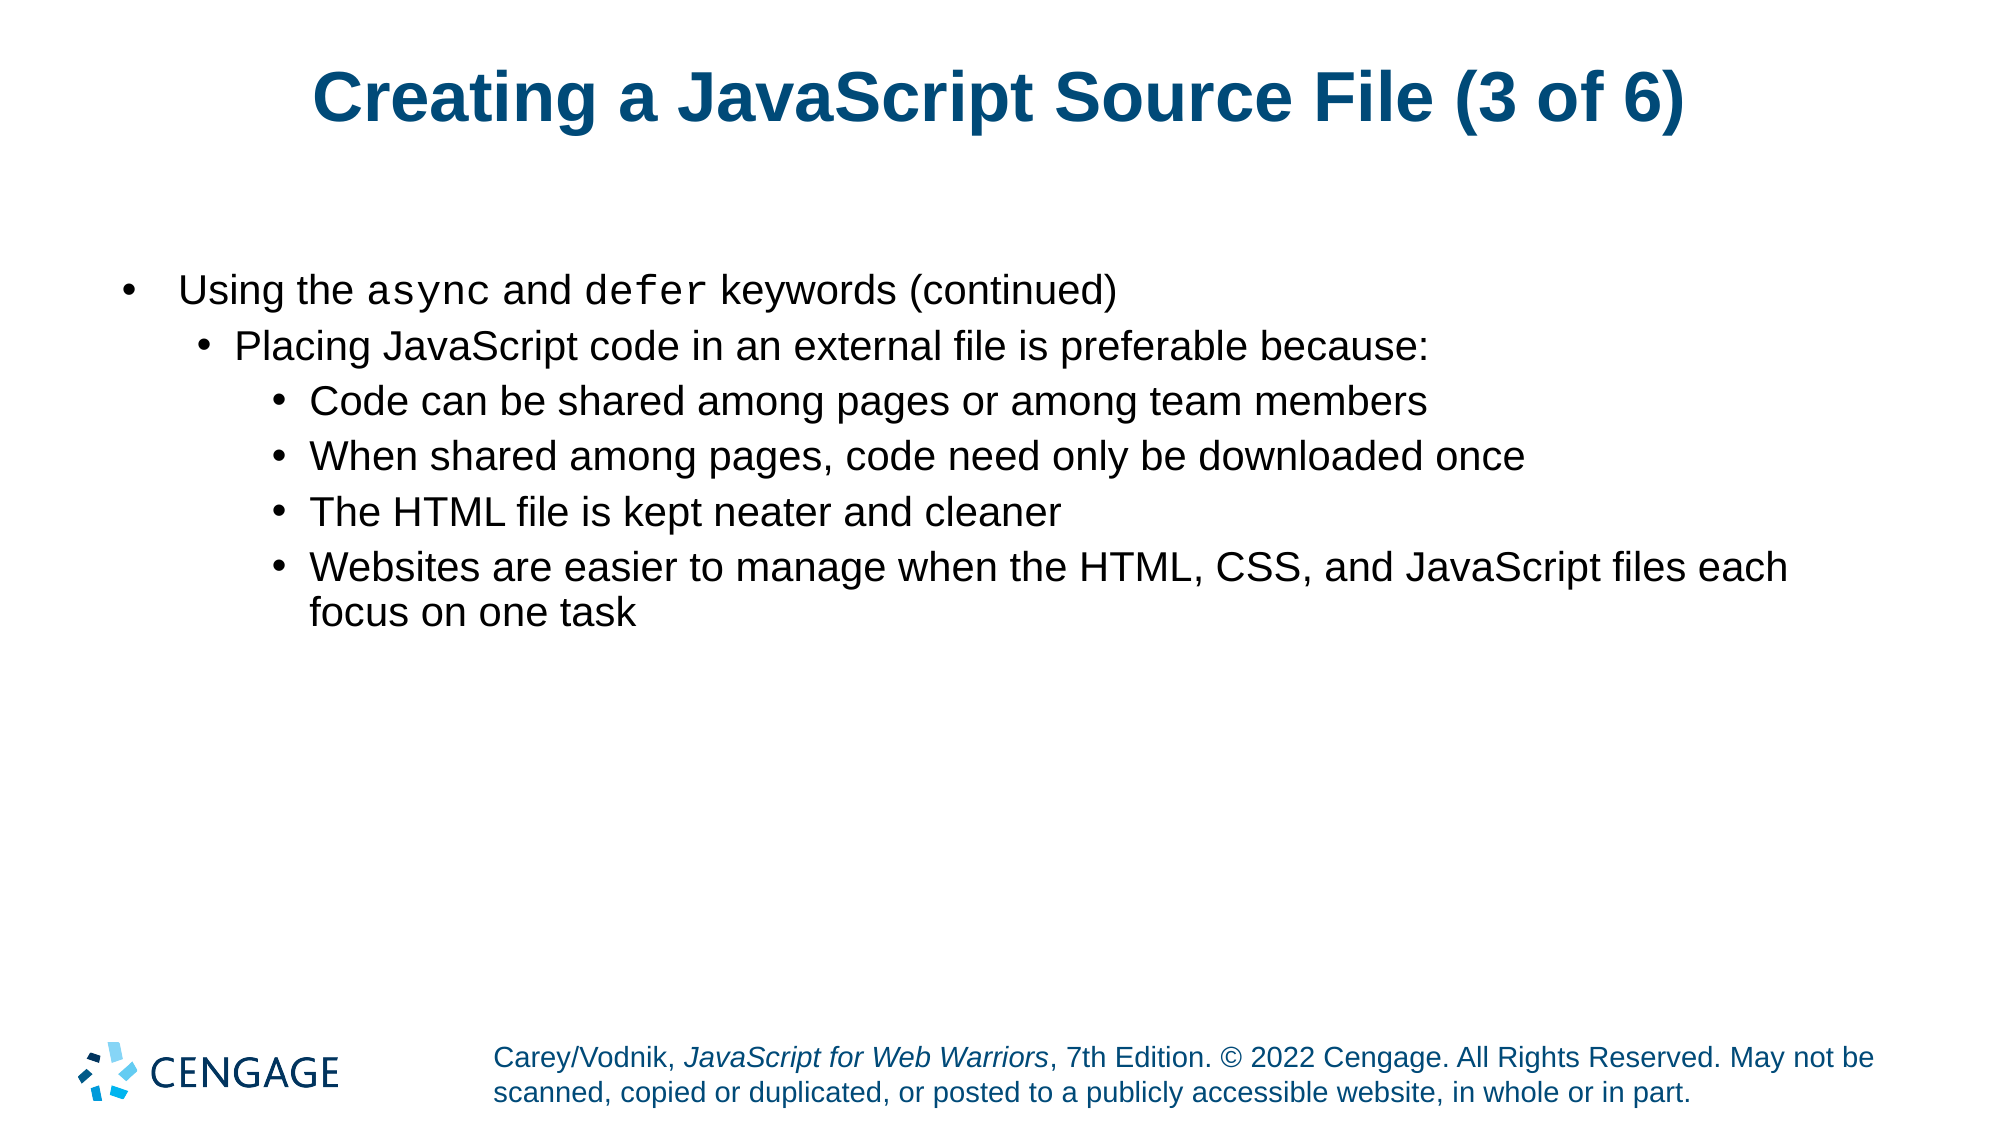

# Creating a JavaScript Source File (3 of 6)
Using the async and defer keywords (continued)
Placing JavaScript code in an external file is preferable because:
Code can be shared among pages or among team members
When shared among pages, code need only be downloaded once
The HTML file is kept neater and cleaner
Websites are easier to manage when the HTML, CSS, and JavaScript files each focus on one task